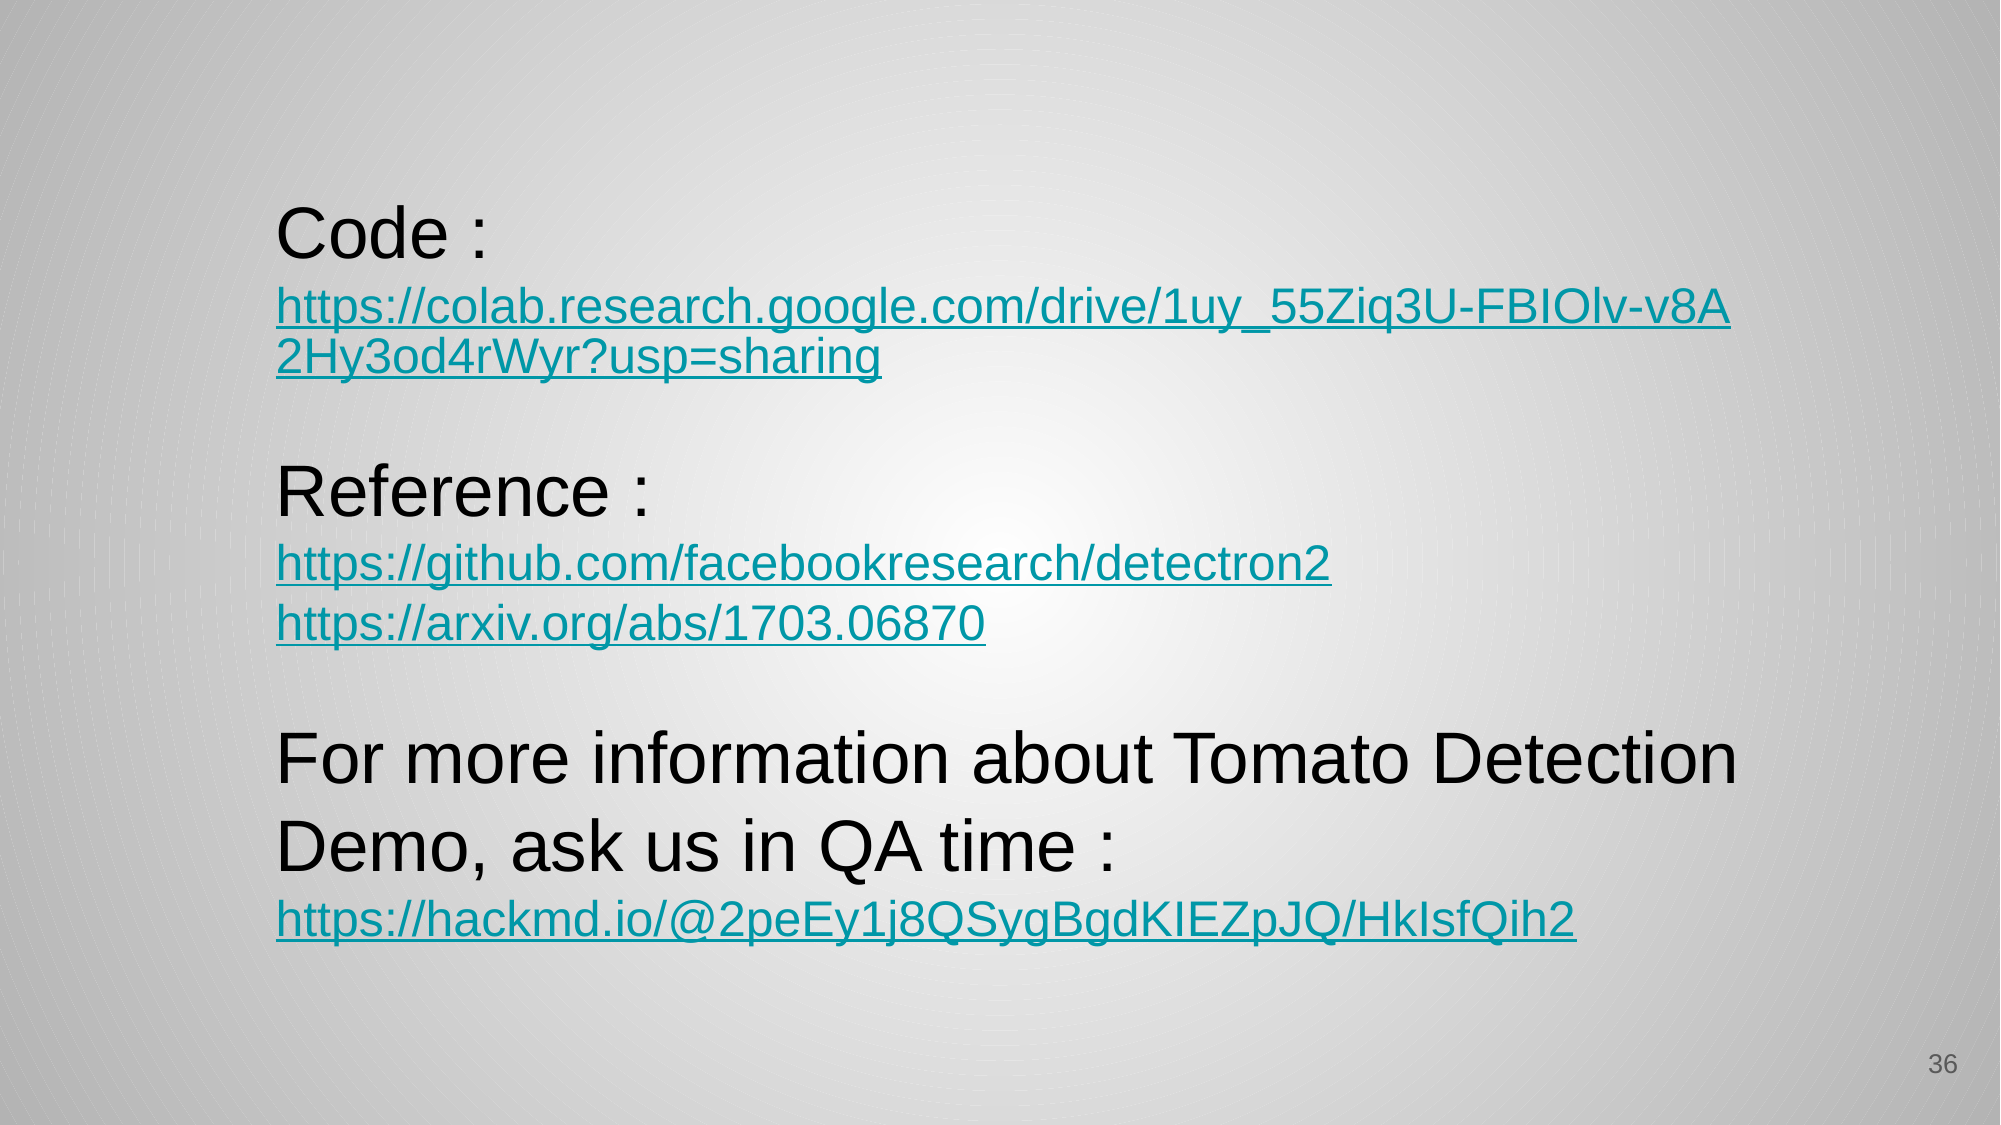

Code : https://colab.research.google.com/drive/1uy_55Ziq3U-FBIOlv-v8A2Hy3od4rWyr?usp=sharing

Reference :
https://github.com/facebookresearch/detectron2
https://arxiv.org/abs/1703.06870

For more information about Tomato Detection Demo, ask us in QA time :
https://hackmd.io/@2peEy1j8QSygBgdKIEZpJQ/HkIsfQih2
36